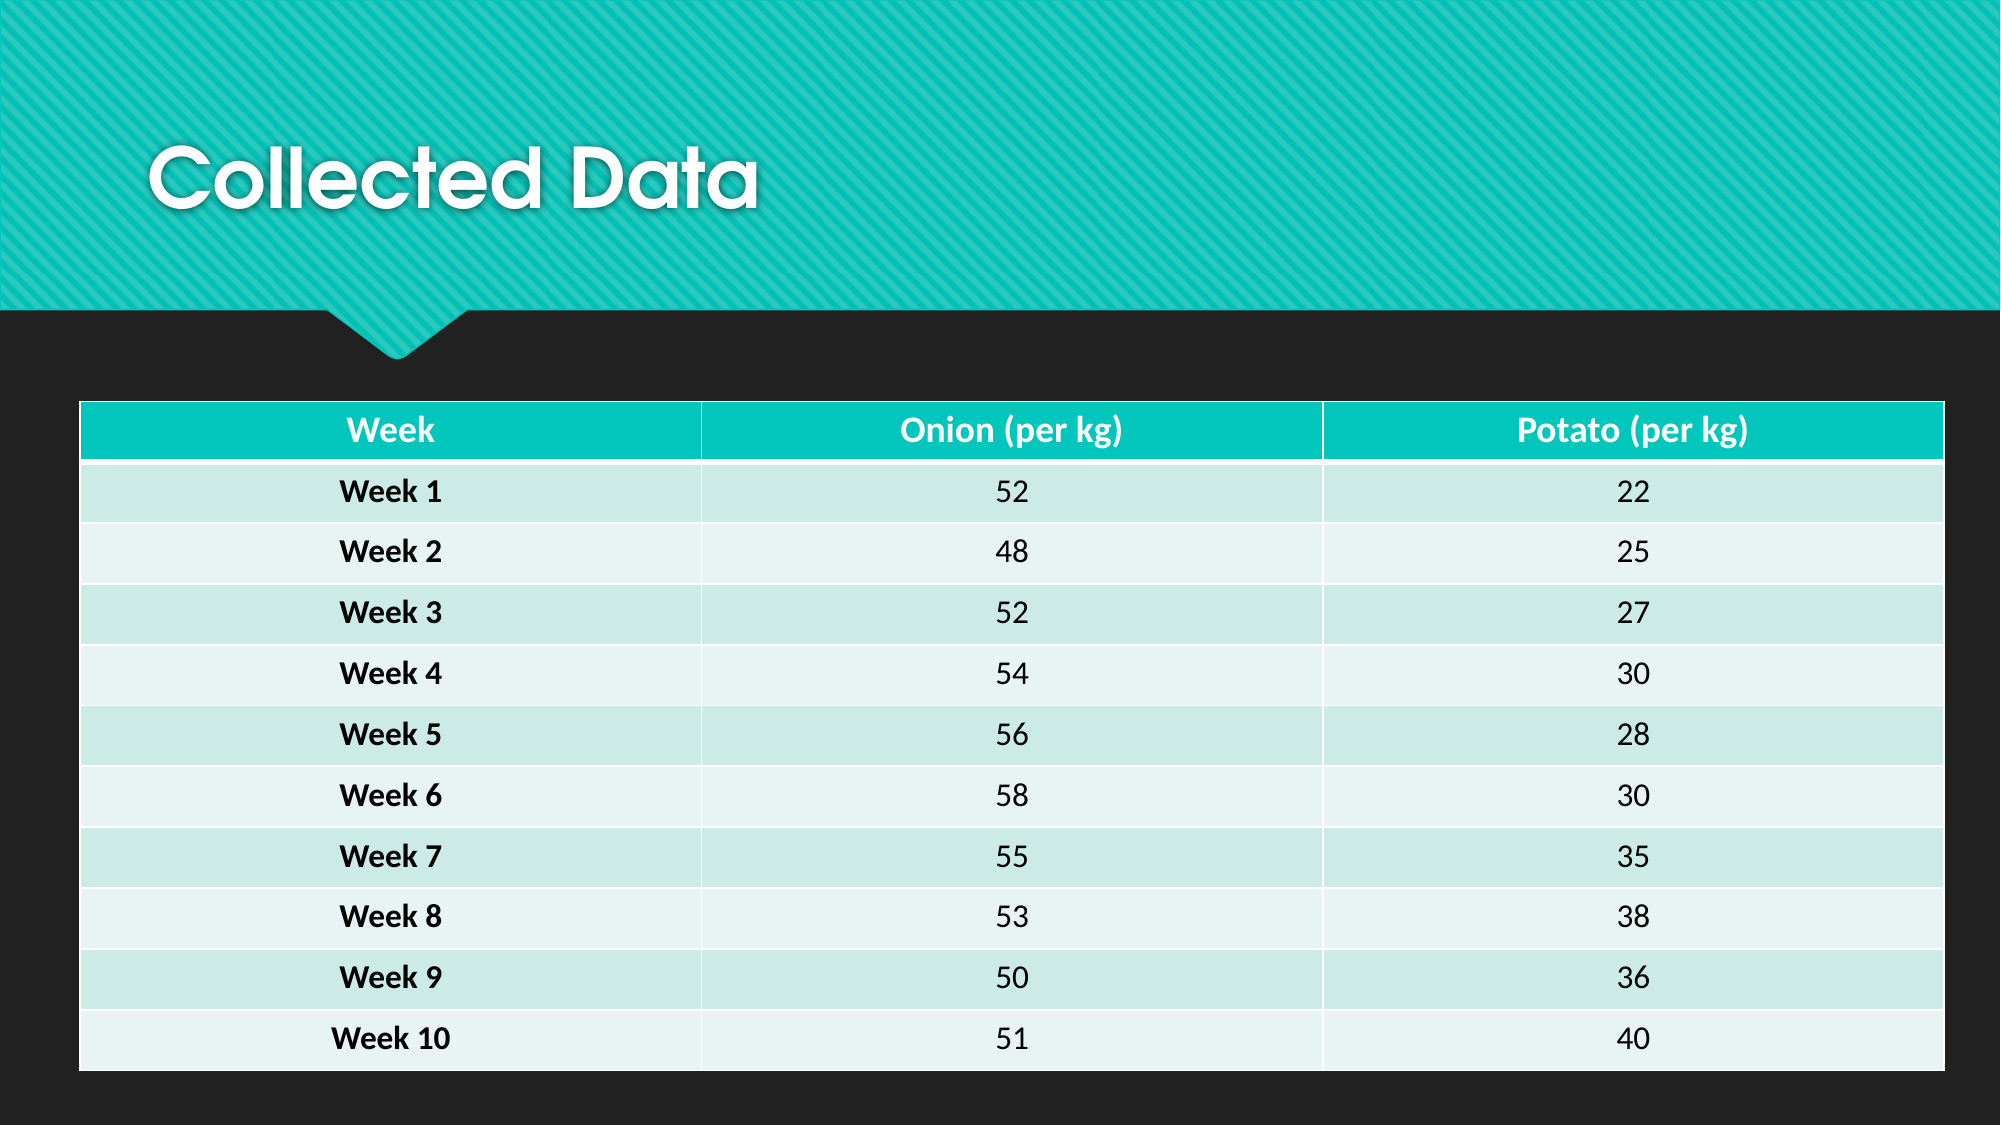

# Collected Data
| Week | Onion (per kg) | Potato (per kg) |
| --- | --- | --- |
| Week 1 | 52 | 22 |
| Week 2 | 48 | 25 |
| Week 3 | 52 | 27 |
| Week 4 | 54 | 30 |
| Week 5 | 56 | 28 |
| Week 6 | 58 | 30 |
| Week 7 | 55 | 35 |
| Week 8 | 53 | 38 |
| Week 9 | 50 | 36 |
| Week 10 | 51 | 40 |
7